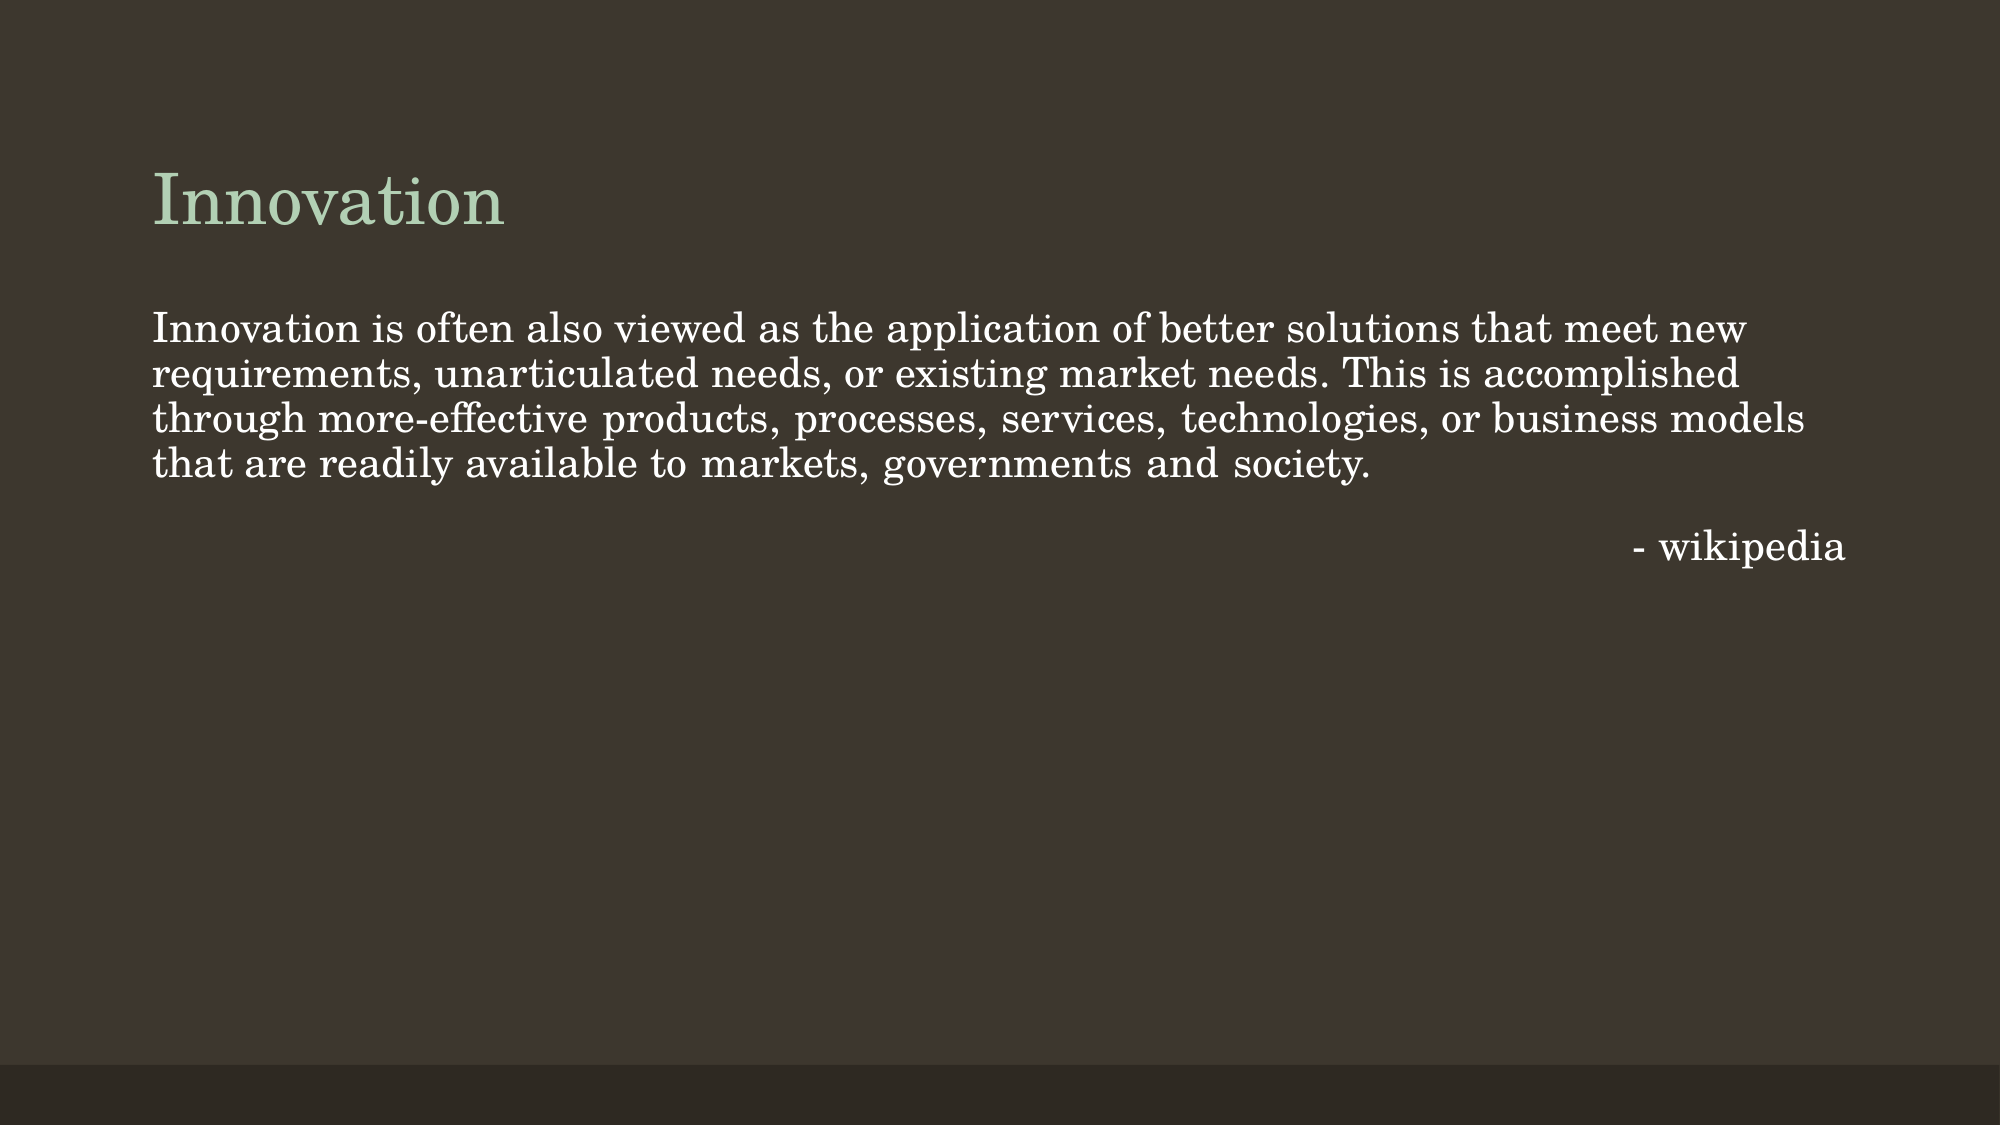

# Innovation
Innovation is often also viewed as the application of better solutions that meet new requirements, unarticulated needs, or existing market needs. This is accomplished through more-effective products, processes, services, technologies, or business models that are readily available to markets, governments and society.
- wikipedia